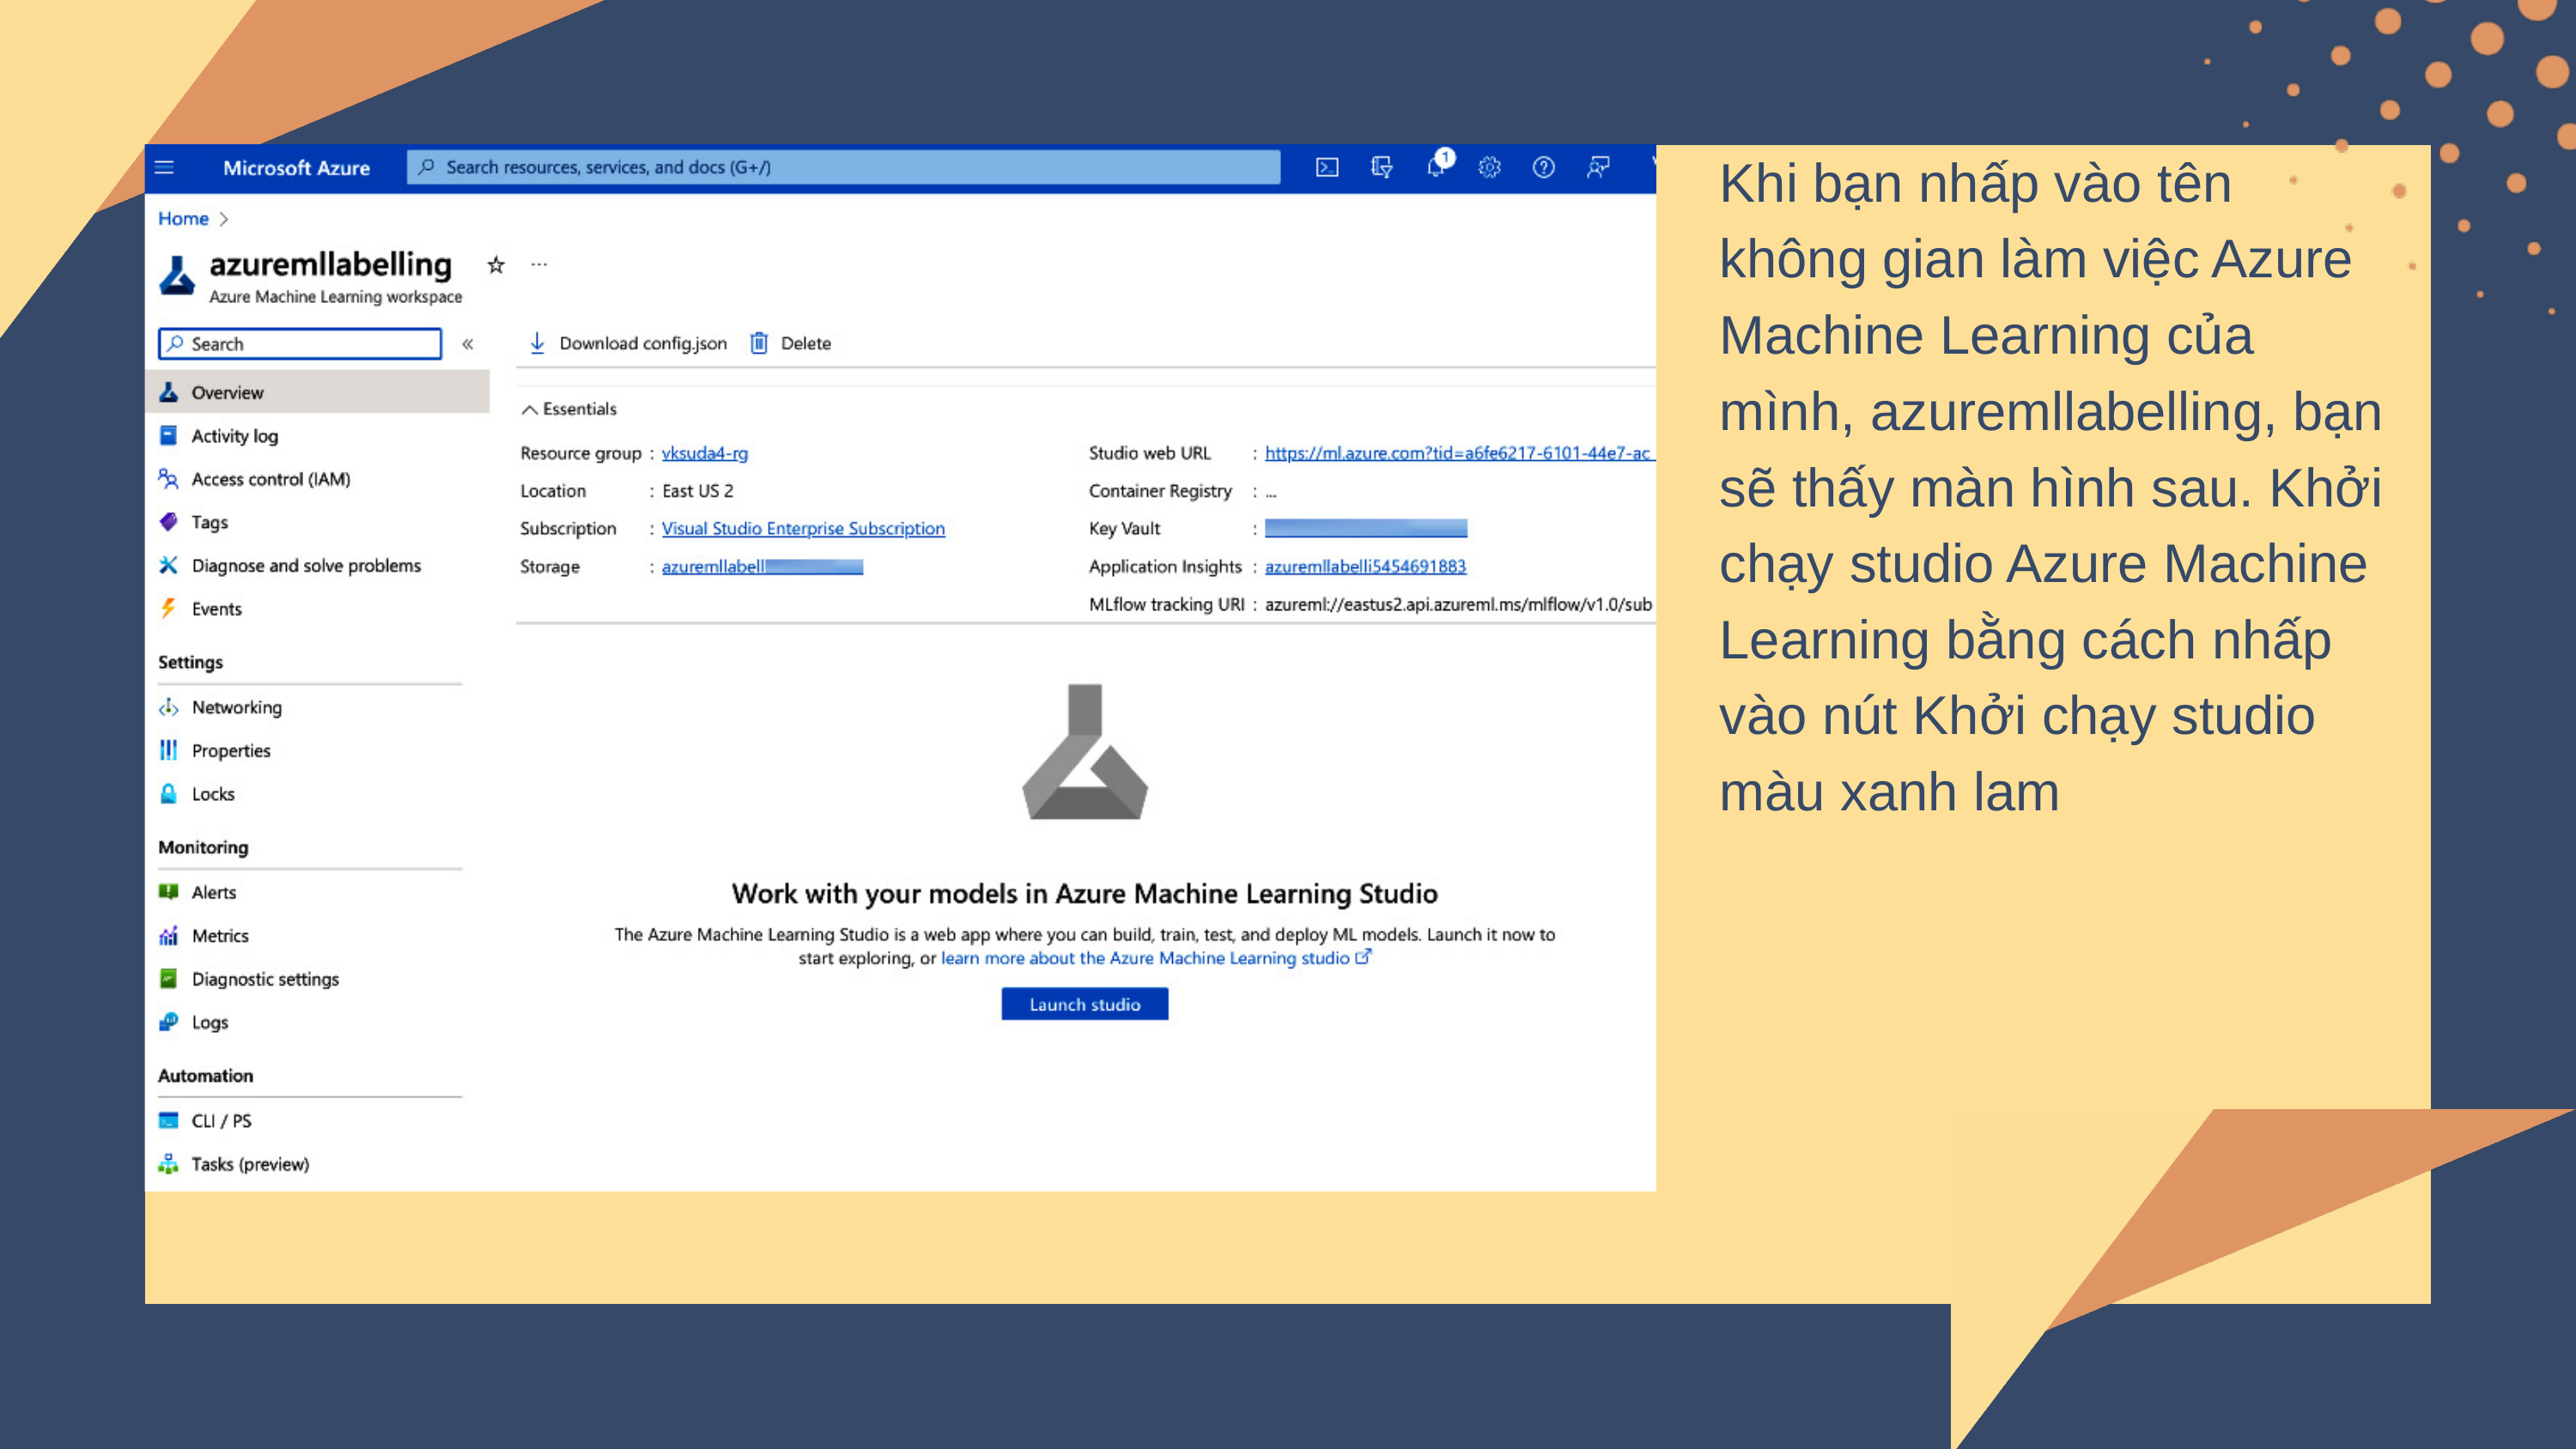

Khi bạn nhấp vào tên không gian làm việc Azure Machine Learning của mình, azuremllabelling, bạn sẽ thấy màn hình sau. Khởi chạy studio Azure Machine Learning bằng cách nhấp vào nút Khởi chạy studio màu xanh lam